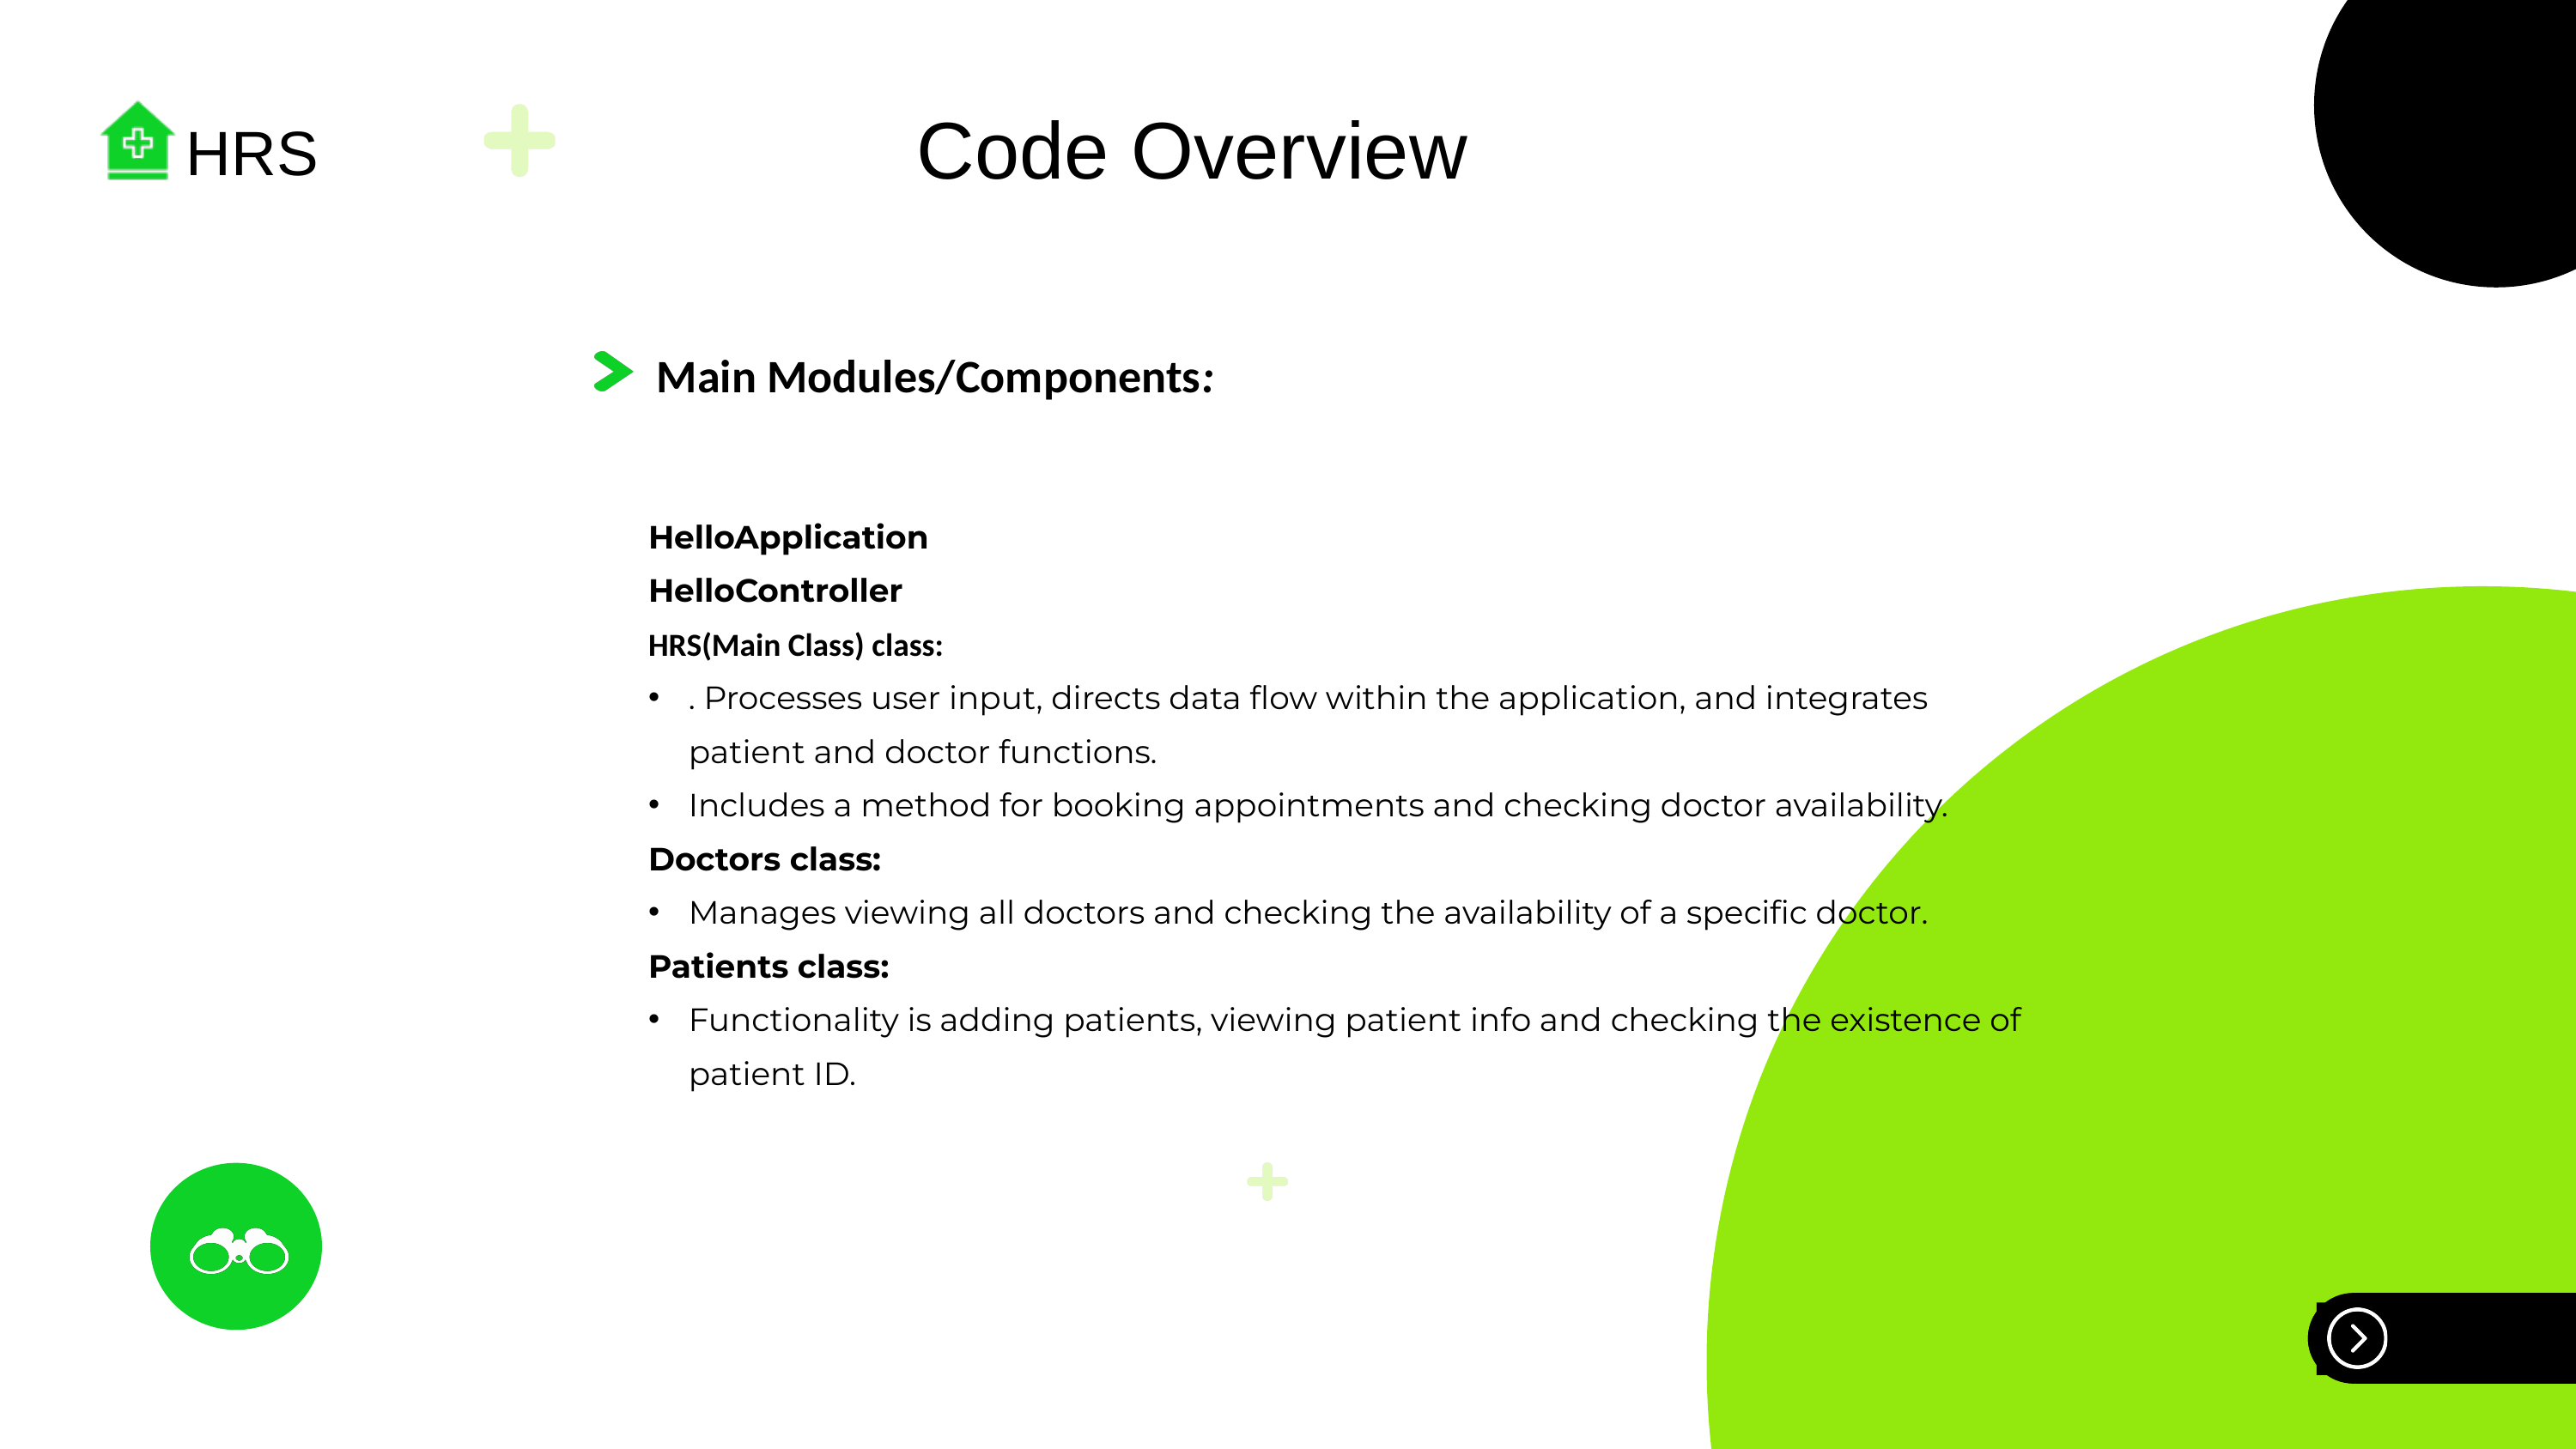

Code Overview
HRS
Main Modules/Components:

HelloApplication
HelloController
HRS(Main Class) class:
. Processes user input, directs data flow within the application, and integrates patient and doctor functions.
Includes a method for booking appointments and checking doctor availability.
Doctors class:
Manages viewing all doctors and checking the availability of a specific doctor.
Patients class:
Functionality is adding patients, viewing patient info and checking the existence of patient ID.